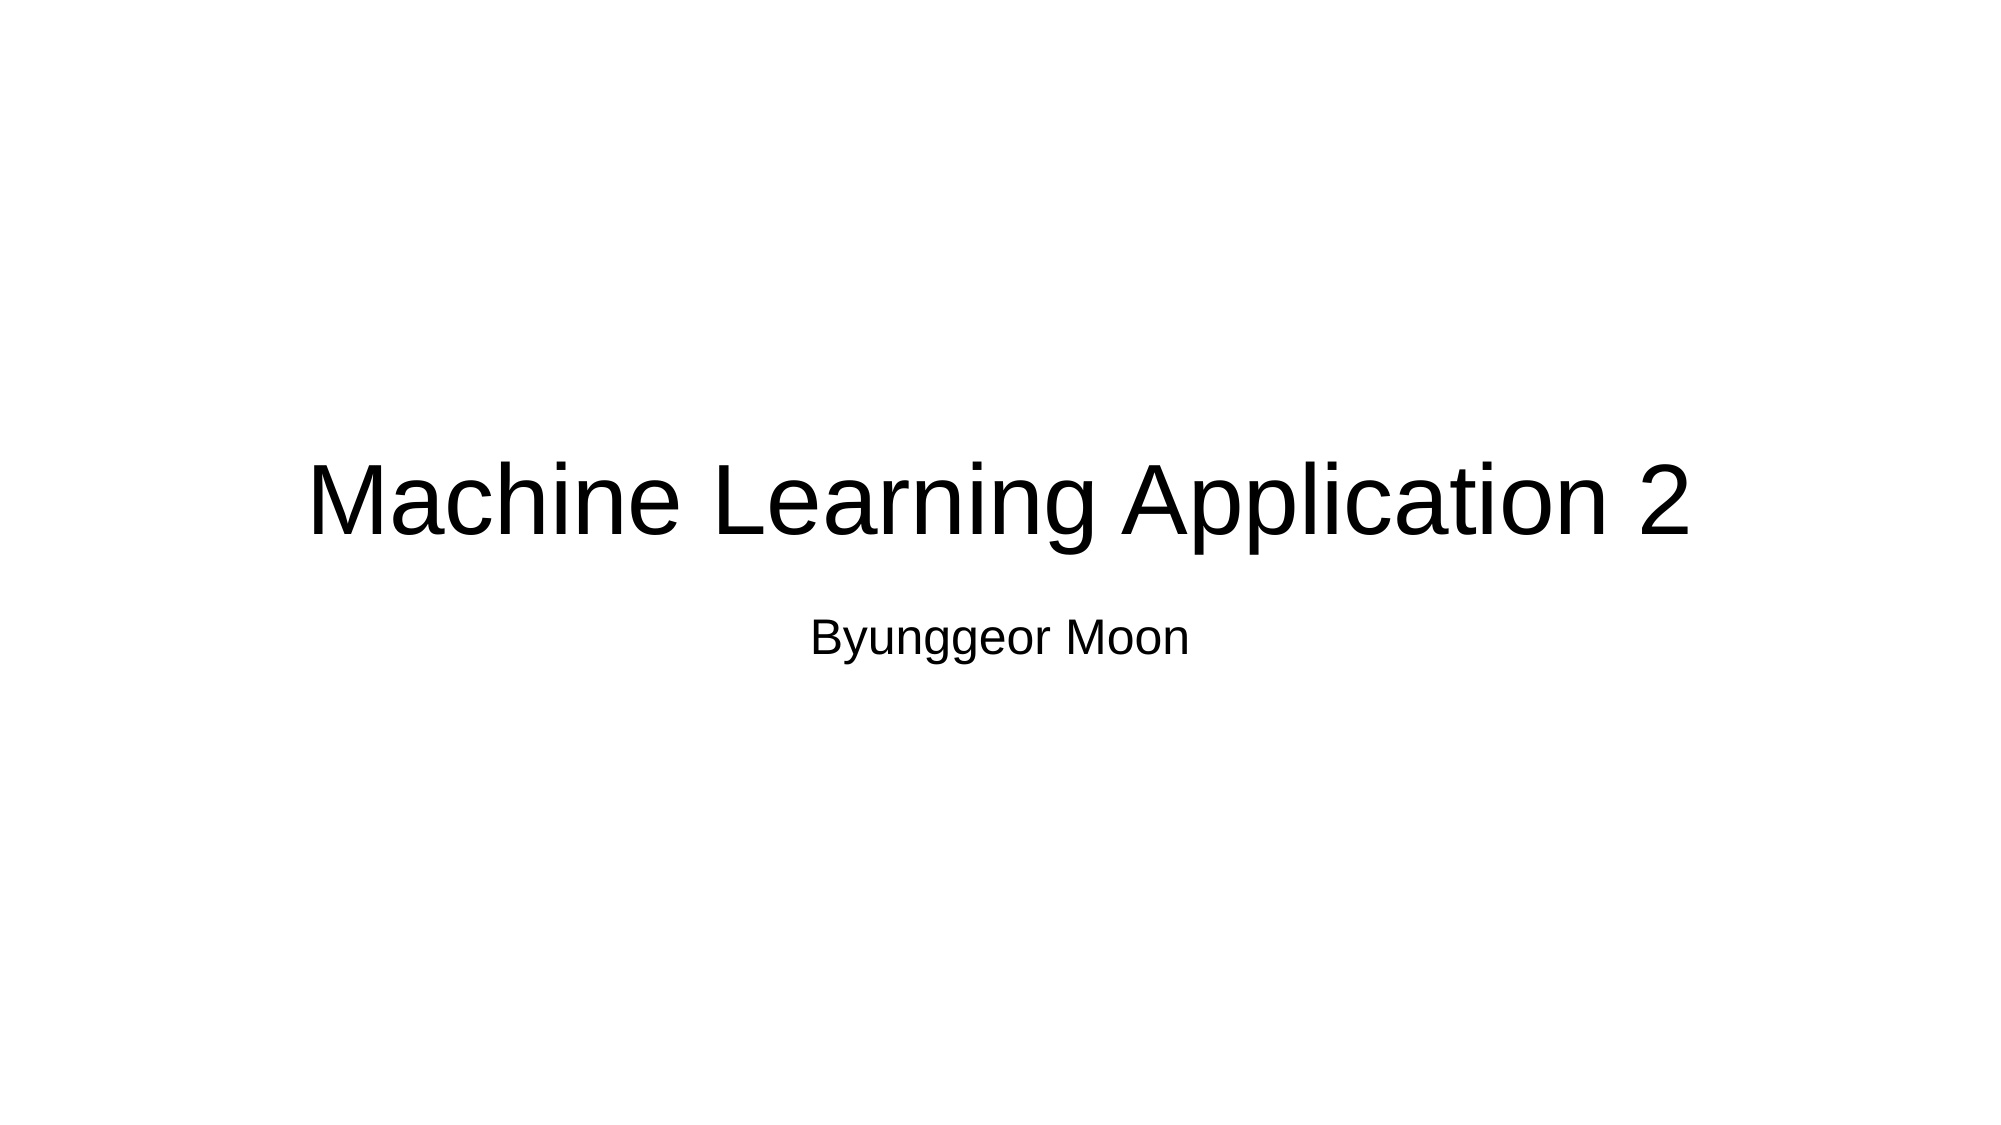

# Machine Learning Application 2
Byunggeor Moon